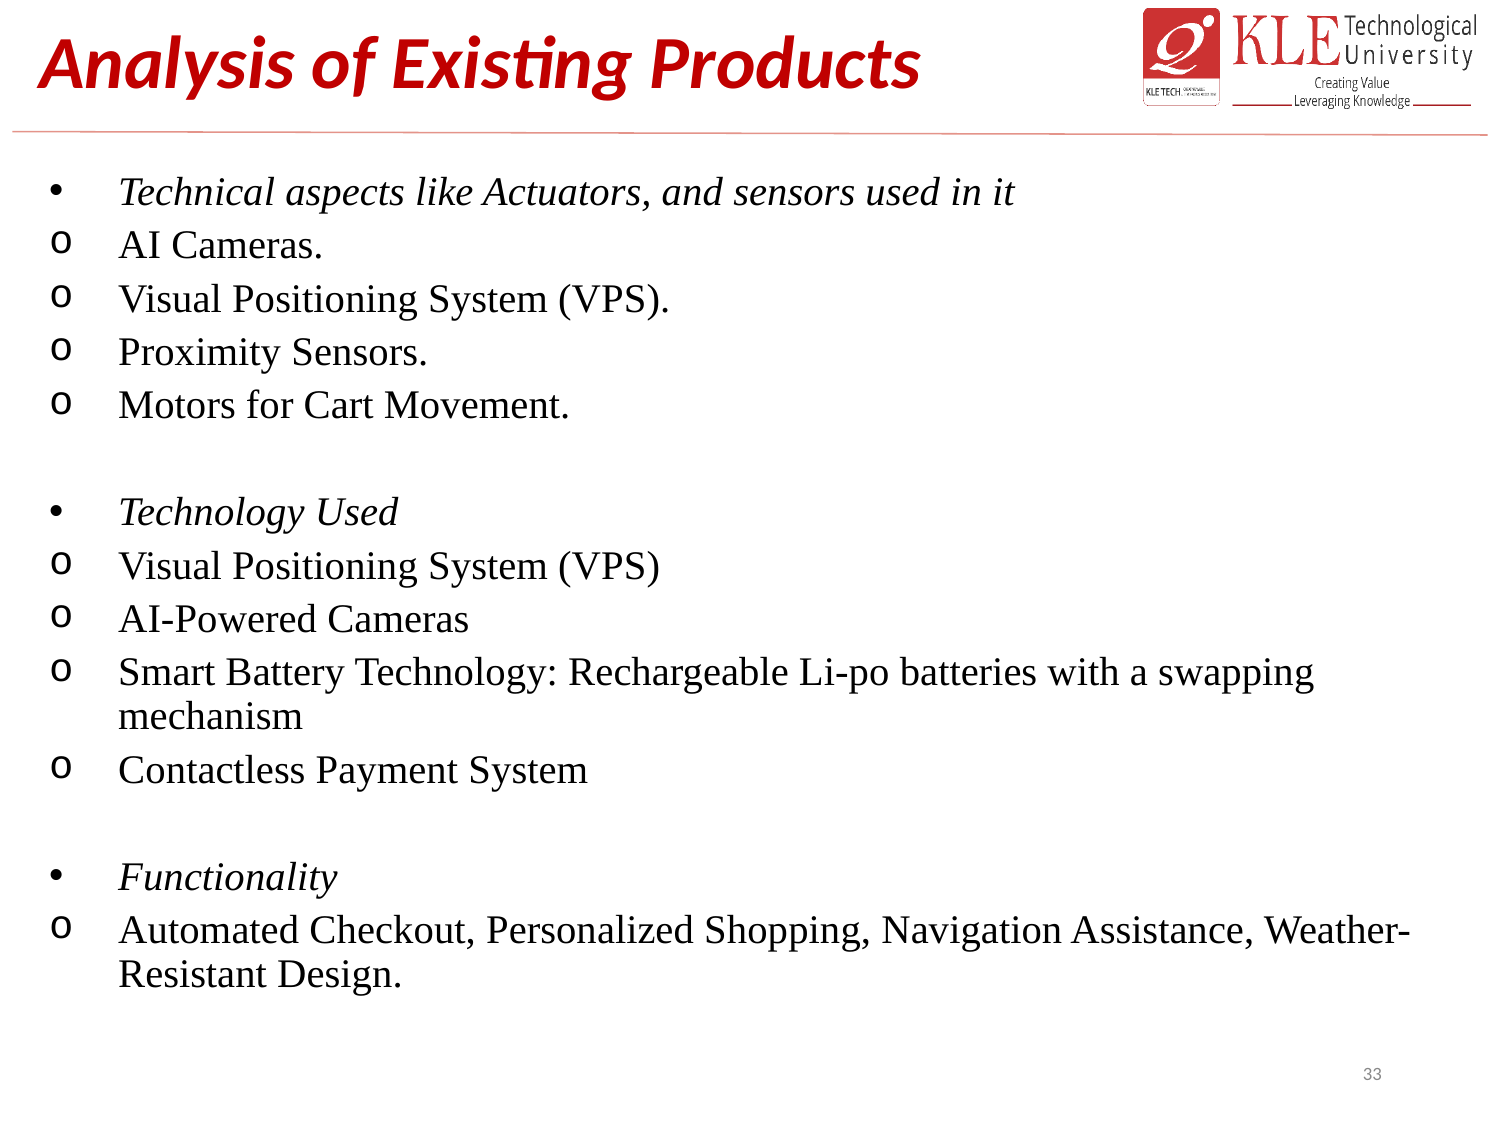

# Analysis of Existing Products
Technical aspects like Actuators, and sensors used in it
AI Cameras.
Visual Positioning System (VPS).
Proximity Sensors.
Motors for Cart Movement.

Technology Used
Visual Positioning System (VPS)
AI-Powered Cameras
Smart Battery Technology: Rechargeable Li-po batteries with a swapping mechanism
Contactless Payment System

Functionality
Automated Checkout, Personalized Shopping, Navigation Assistance, Weather-Resistant Design.

33